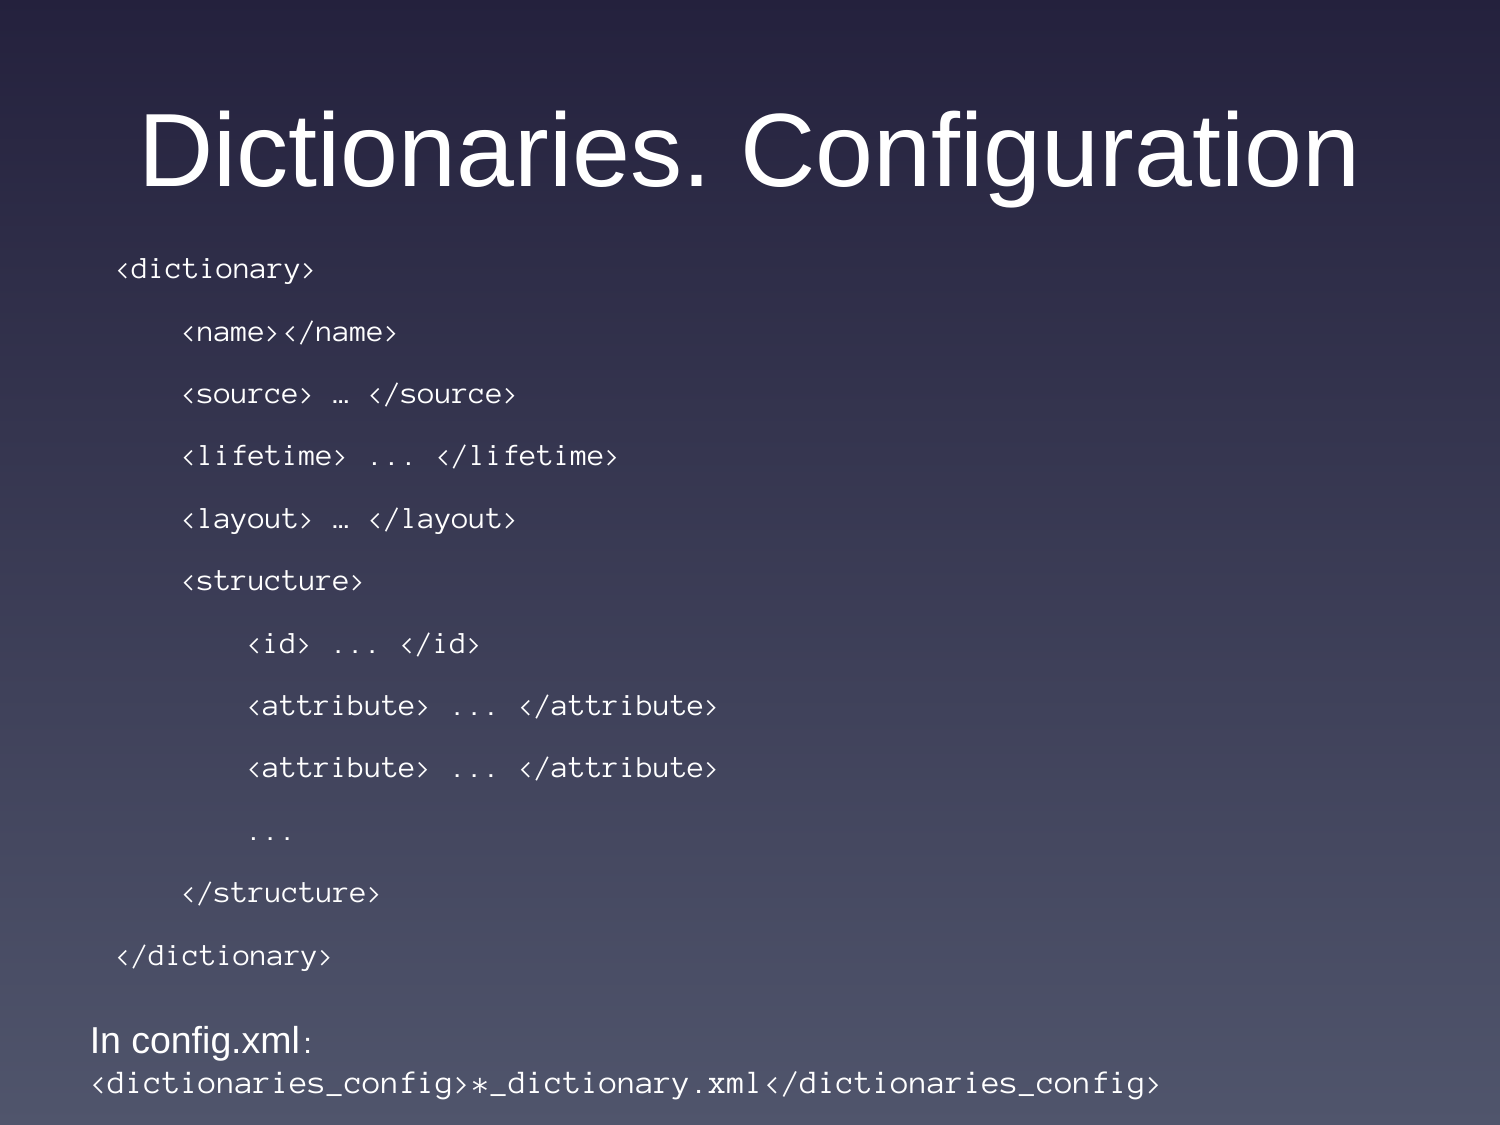

# Dictionaries. Configuration
<dictionary>
<name></name>
<source> … </source>
<lifetime> ... </lifetime>
<layout> … </layout>
<structure>
<id> ... </id>
<attribute> ... </attribute>
<attribute> ... </attribute>
...
</structure>
</dictionary>
In config.xml: <dictionaries_config>*_dictionary.xml</dictionaries_config>